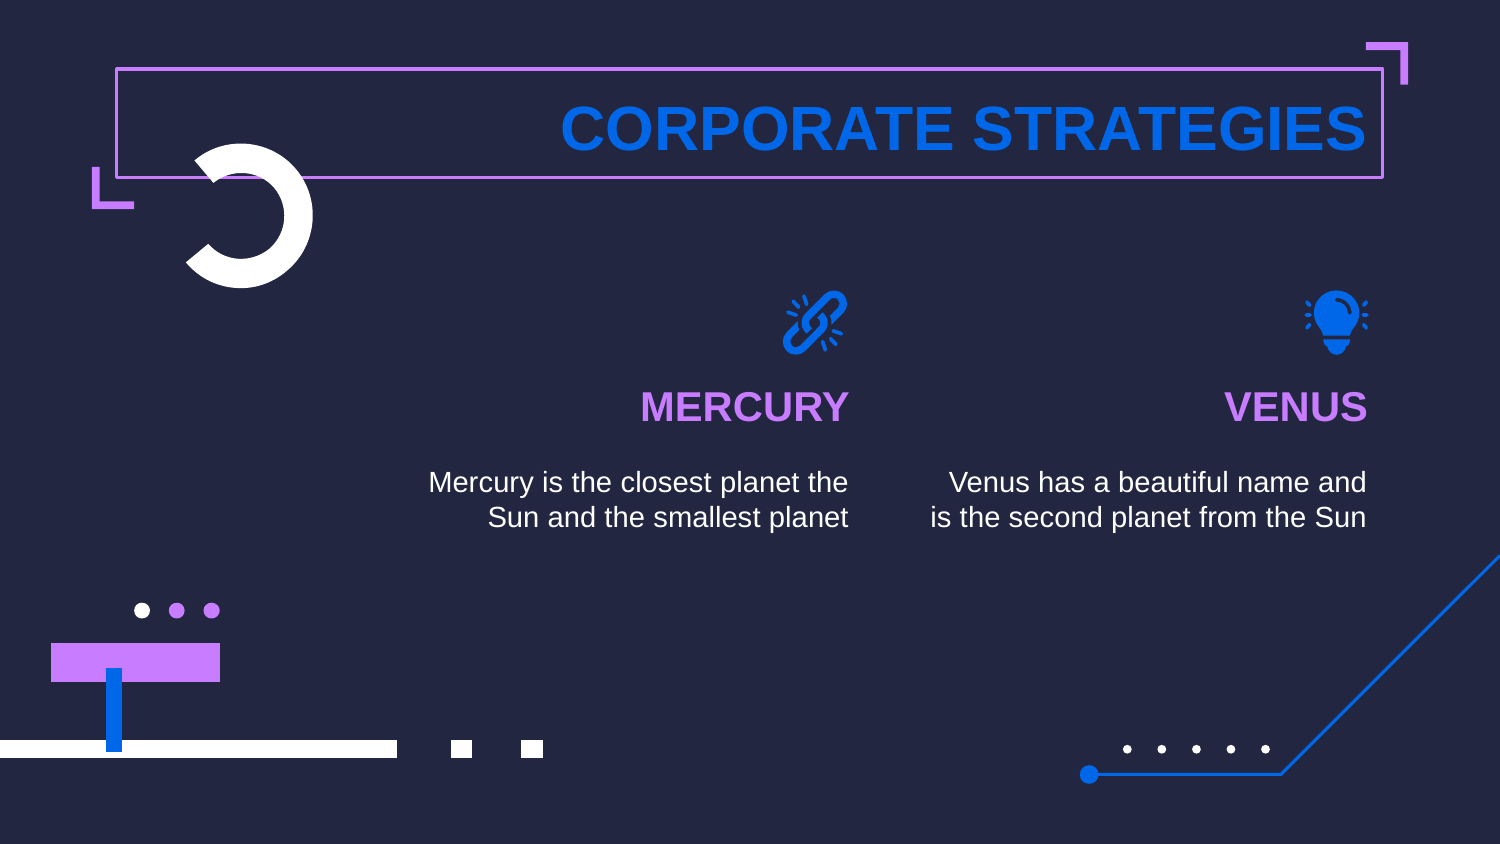

# CORPORATE STRATEGIES

MERCURY
VENUS
Venus has a beautiful name and is the second planet from the Sun
Mercury is the closest planet the Sun and the smallest planet